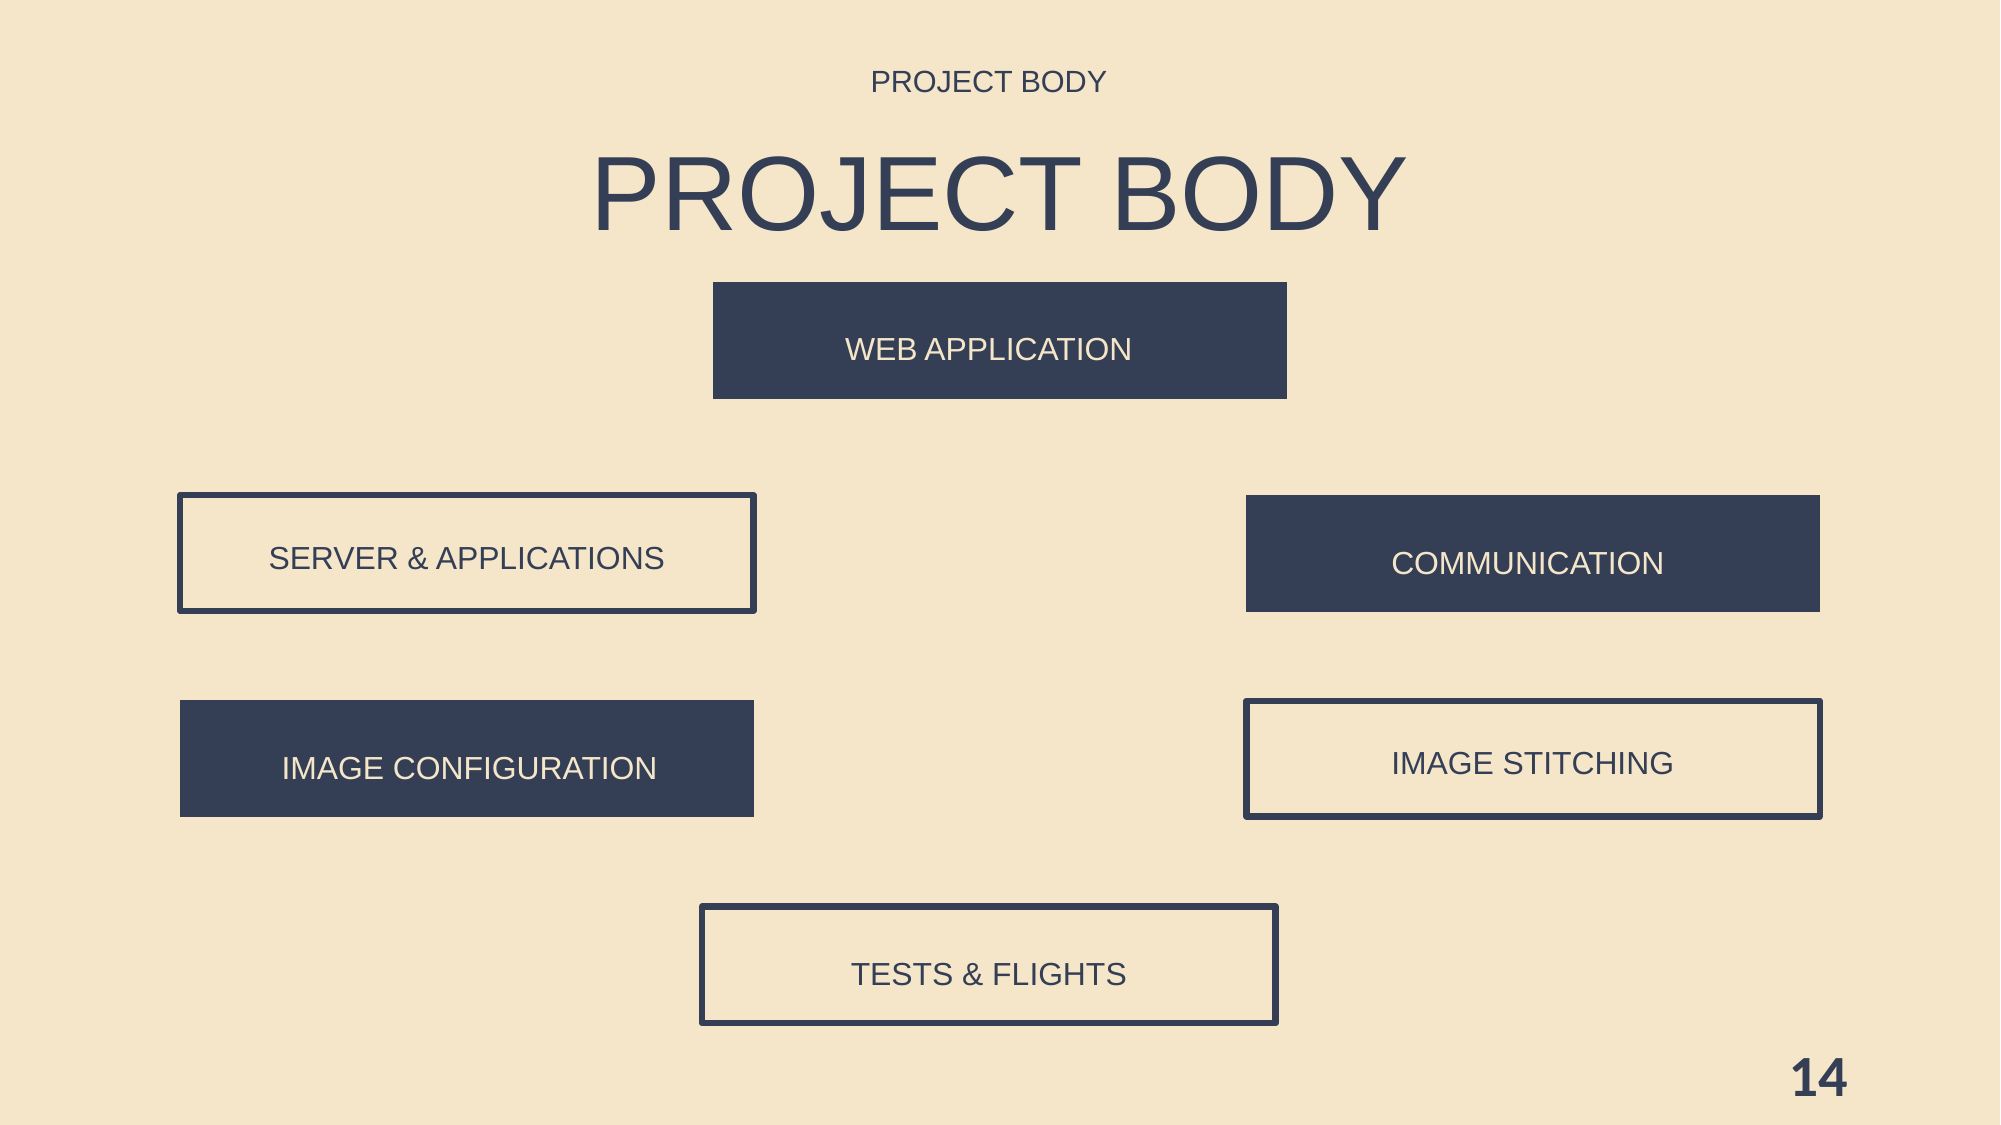

PROJECT BODY
PROJECT BODY

WEB APPLICATION

SERVER & APPLICATIONS

COMMUNICATION

IMAGE CONFIGURATION

IMAGE STITCHING

TESTS & FLIGHTS
14